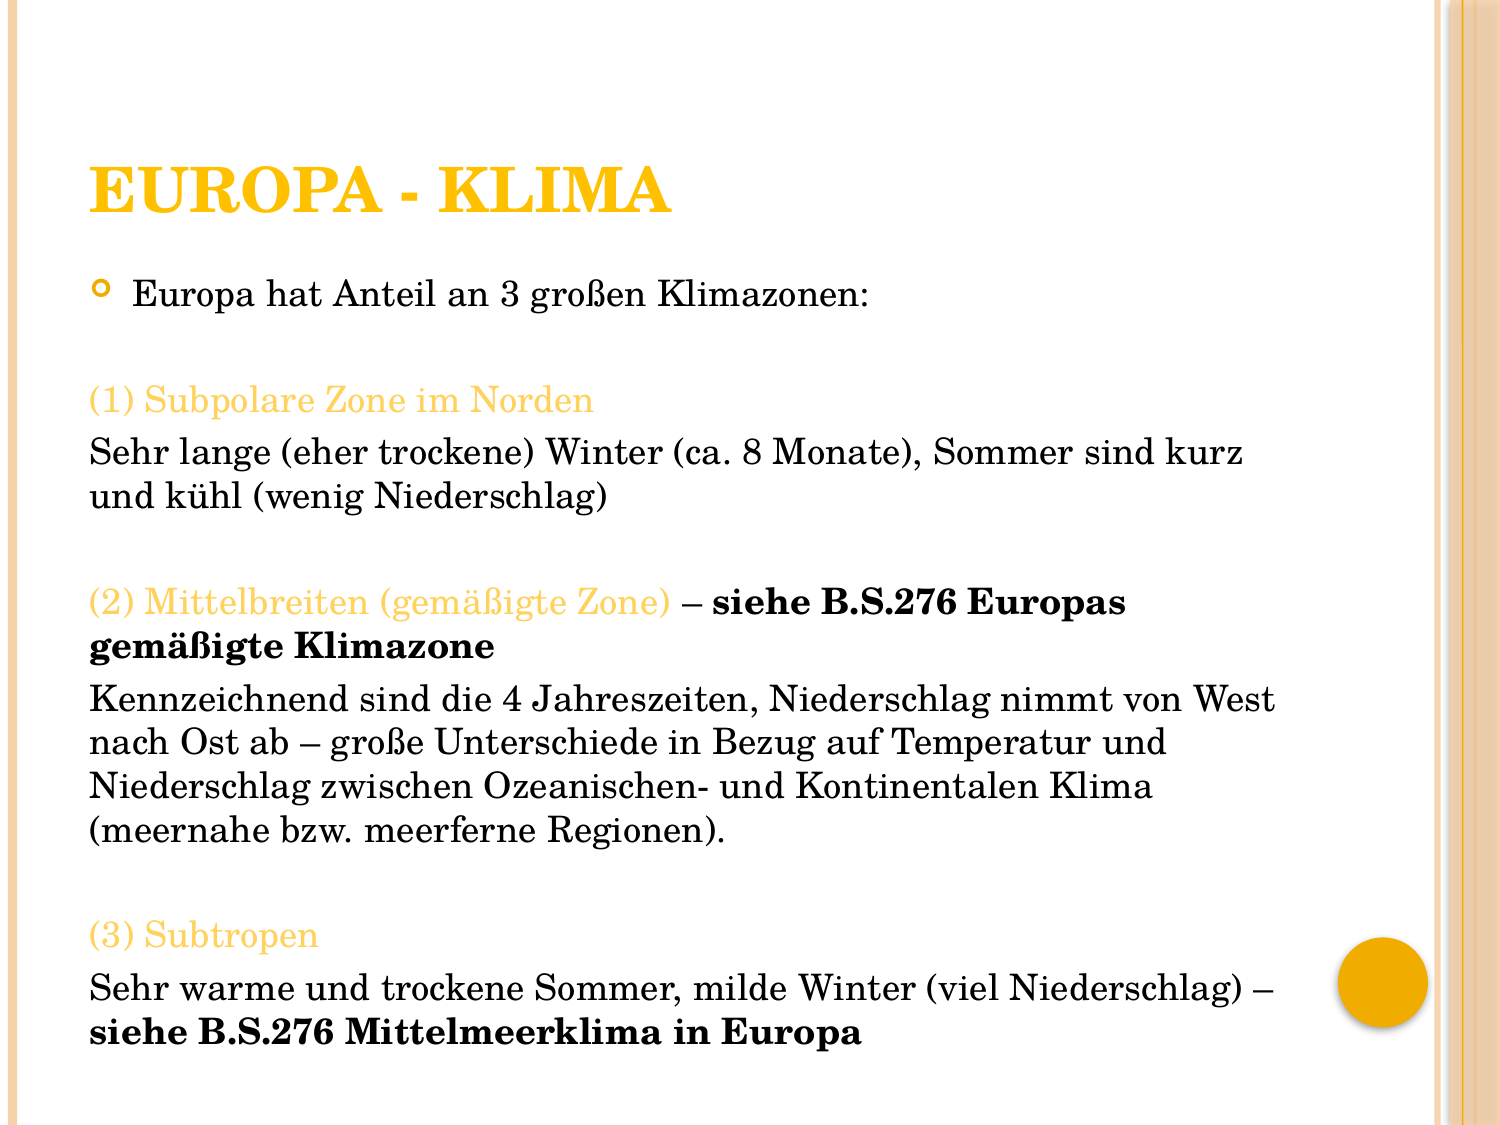

# EUROPA - KLIMA
Europa hat Anteil an 3 großen Klimazonen:

(1) Subpolare Zone im Norden
Sehr lange (eher trockene) Winter (ca. 8 Monate), Sommer sind kurz und kühl (wenig Niederschlag)

(2) Mittelbreiten (gemäßigte Zone) – siehe B.S.276 Europas gemäßigte Klimazone
Kennzeichnend sind die 4 Jahreszeiten, Niederschlag nimmt von West nach Ost ab – große Unterschiede in Bezug auf Temperatur und Niederschlag zwischen Ozeanischen- und Kontinentalen Klima (meernahe bzw. meerferne Regionen).

(3) Subtropen
Sehr warme und trockene Sommer, milde Winter (viel Niederschlag) – siehe B.S.276 Mittelmeerklima in Europa